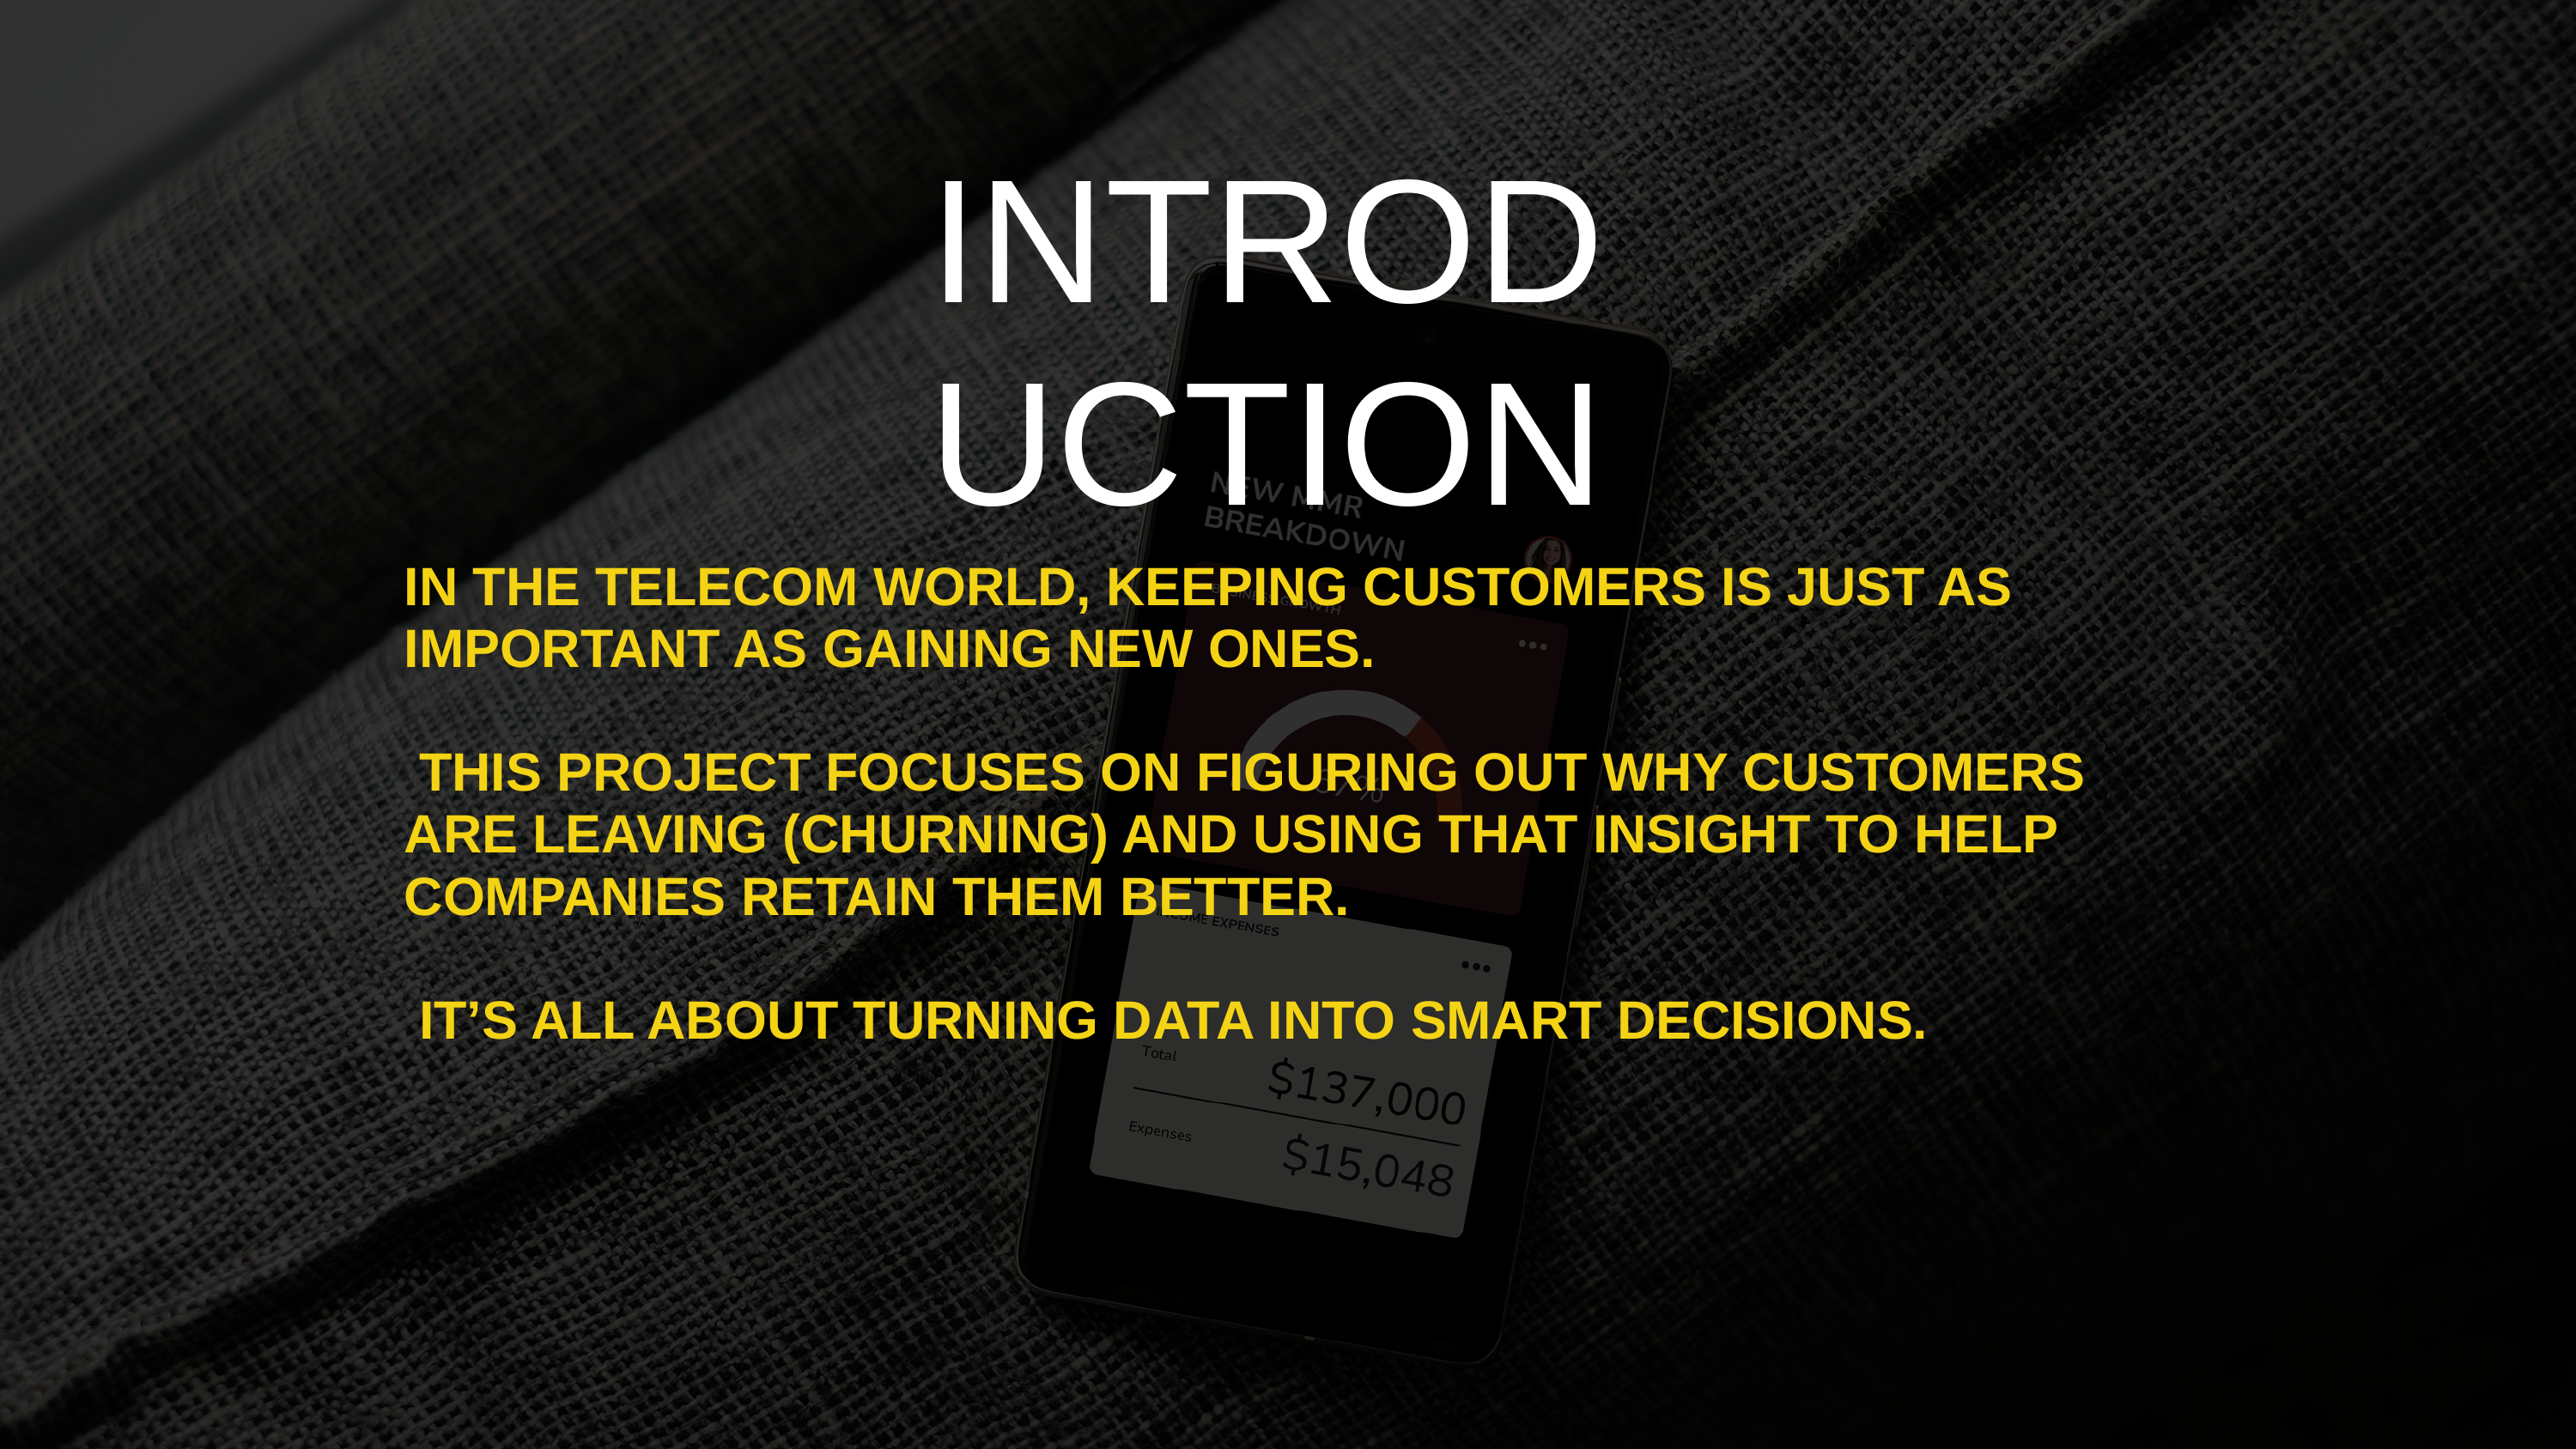

INTRODUCTION
IN THE TELECOM WORLD, KEEPING CUSTOMERS IS JUST AS IMPORTANT AS GAINING NEW ONES.

 This project focuses on figuring out why customers are leaving (churning) and using that insight to help companies retain them better.

 It’s all about turning data into smart decisions.